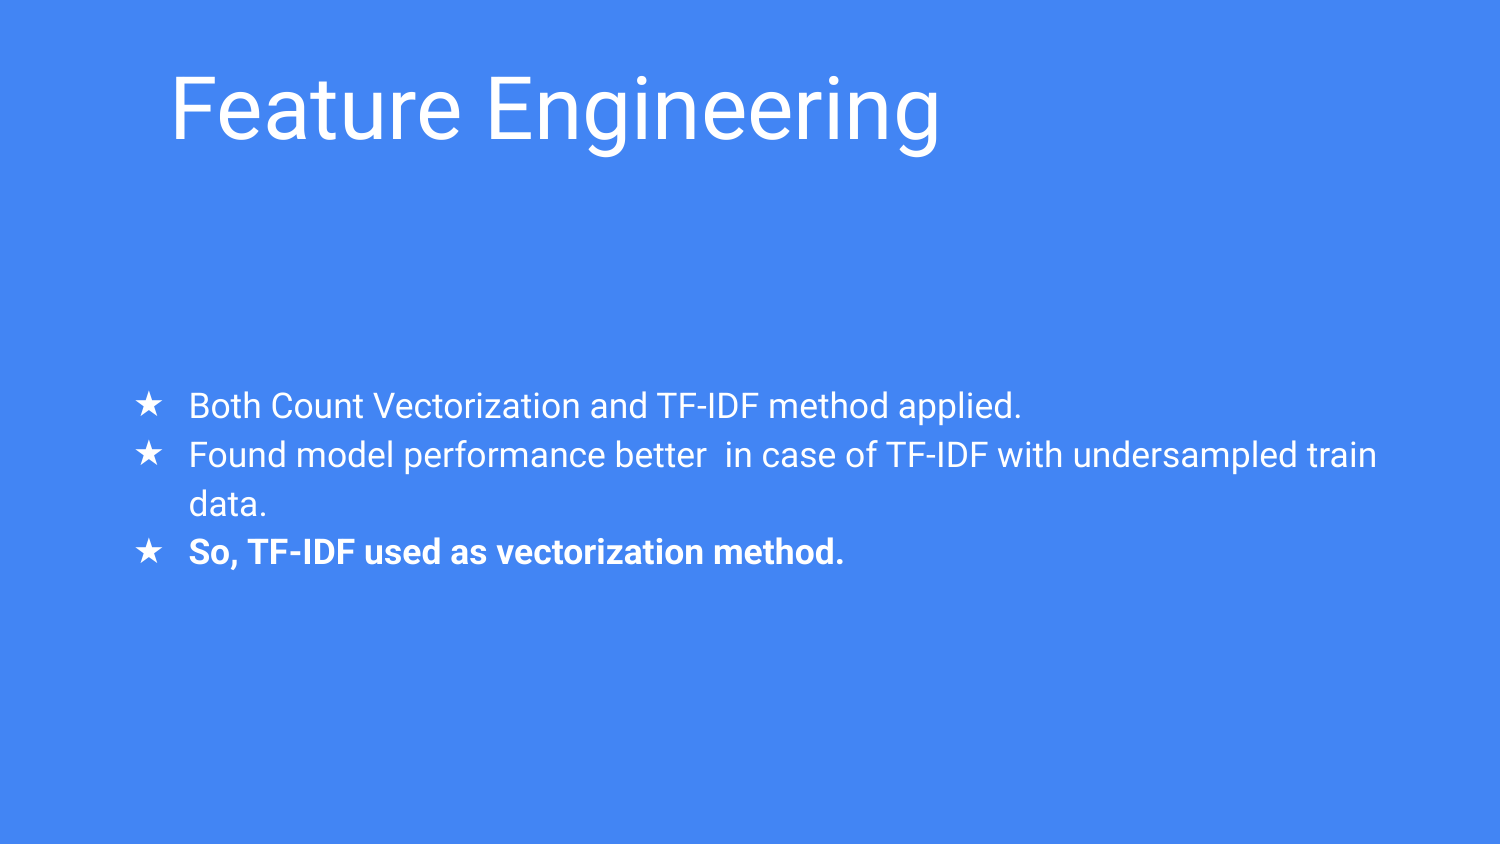

# Feature Engineering
Both Count Vectorization and TF-IDF method applied.
Found model performance better  in case of TF-IDF with undersampled train data.
So, TF-IDF used as vectorization method.